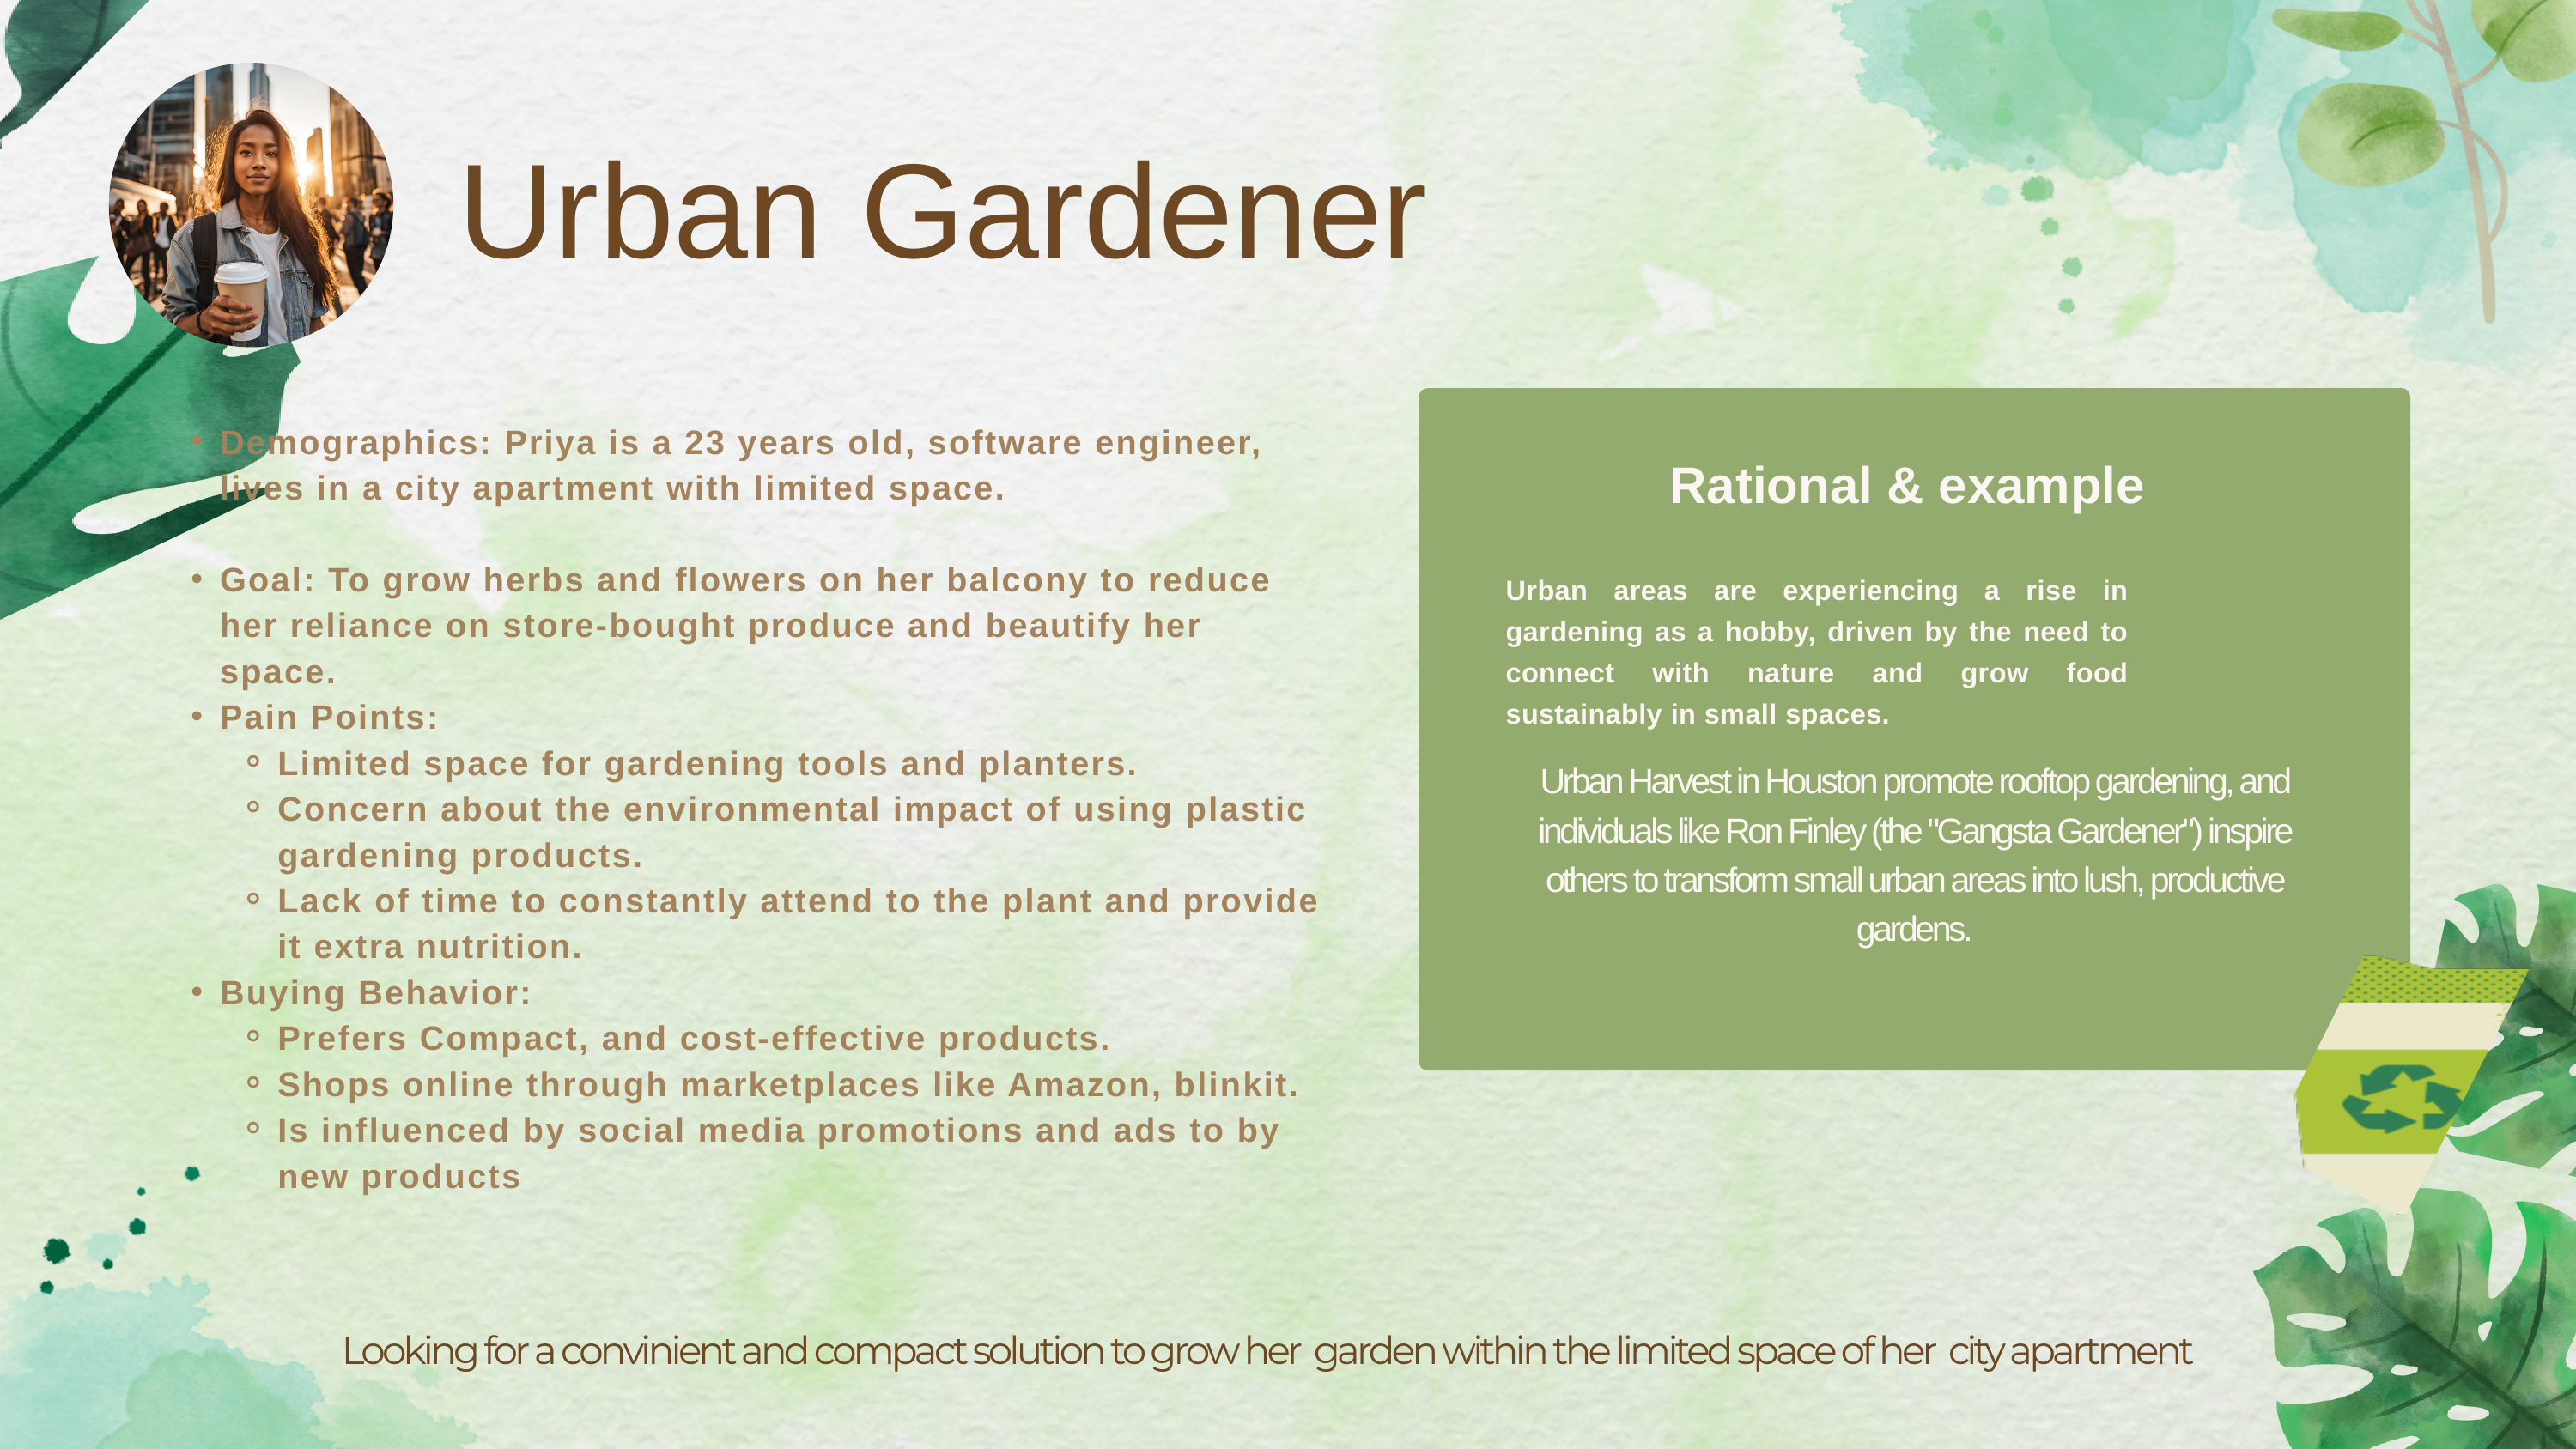

Urban Gardener

Rational & example
Urban areas are experiencing a rise in gardening as a hobby, driven by the need to connect with nature and grow food sustainably in small spaces.

Demographics: Priya is a 23 years old, software engineer, lives in a city apartment with limited space.

Goal: To grow herbs and flowers on her balcony to reduce her reliance on store-bought produce and beautify her space.
Pain Points:
Limited space for gardening tools and planters.
Concern about the environmental impact of using plastic gardening products.
Lack of time to constantly attend to the plant and provide it extra nutrition.
Buying Behavior:
Prefers Compact, and cost-effective products.
Shops online through marketplaces like Amazon, blinkit.
Is influenced by social media promotions and ads to by new products

Urban Harvest in Houston promote rooftop gardening, and individuals like Ron Finley (the "Gangsta Gardener") inspire others to transform small urban areas into lush, productive gardens.

Looking for a convinient and compact solution to grow her  garden within the limited space of her  city apartment